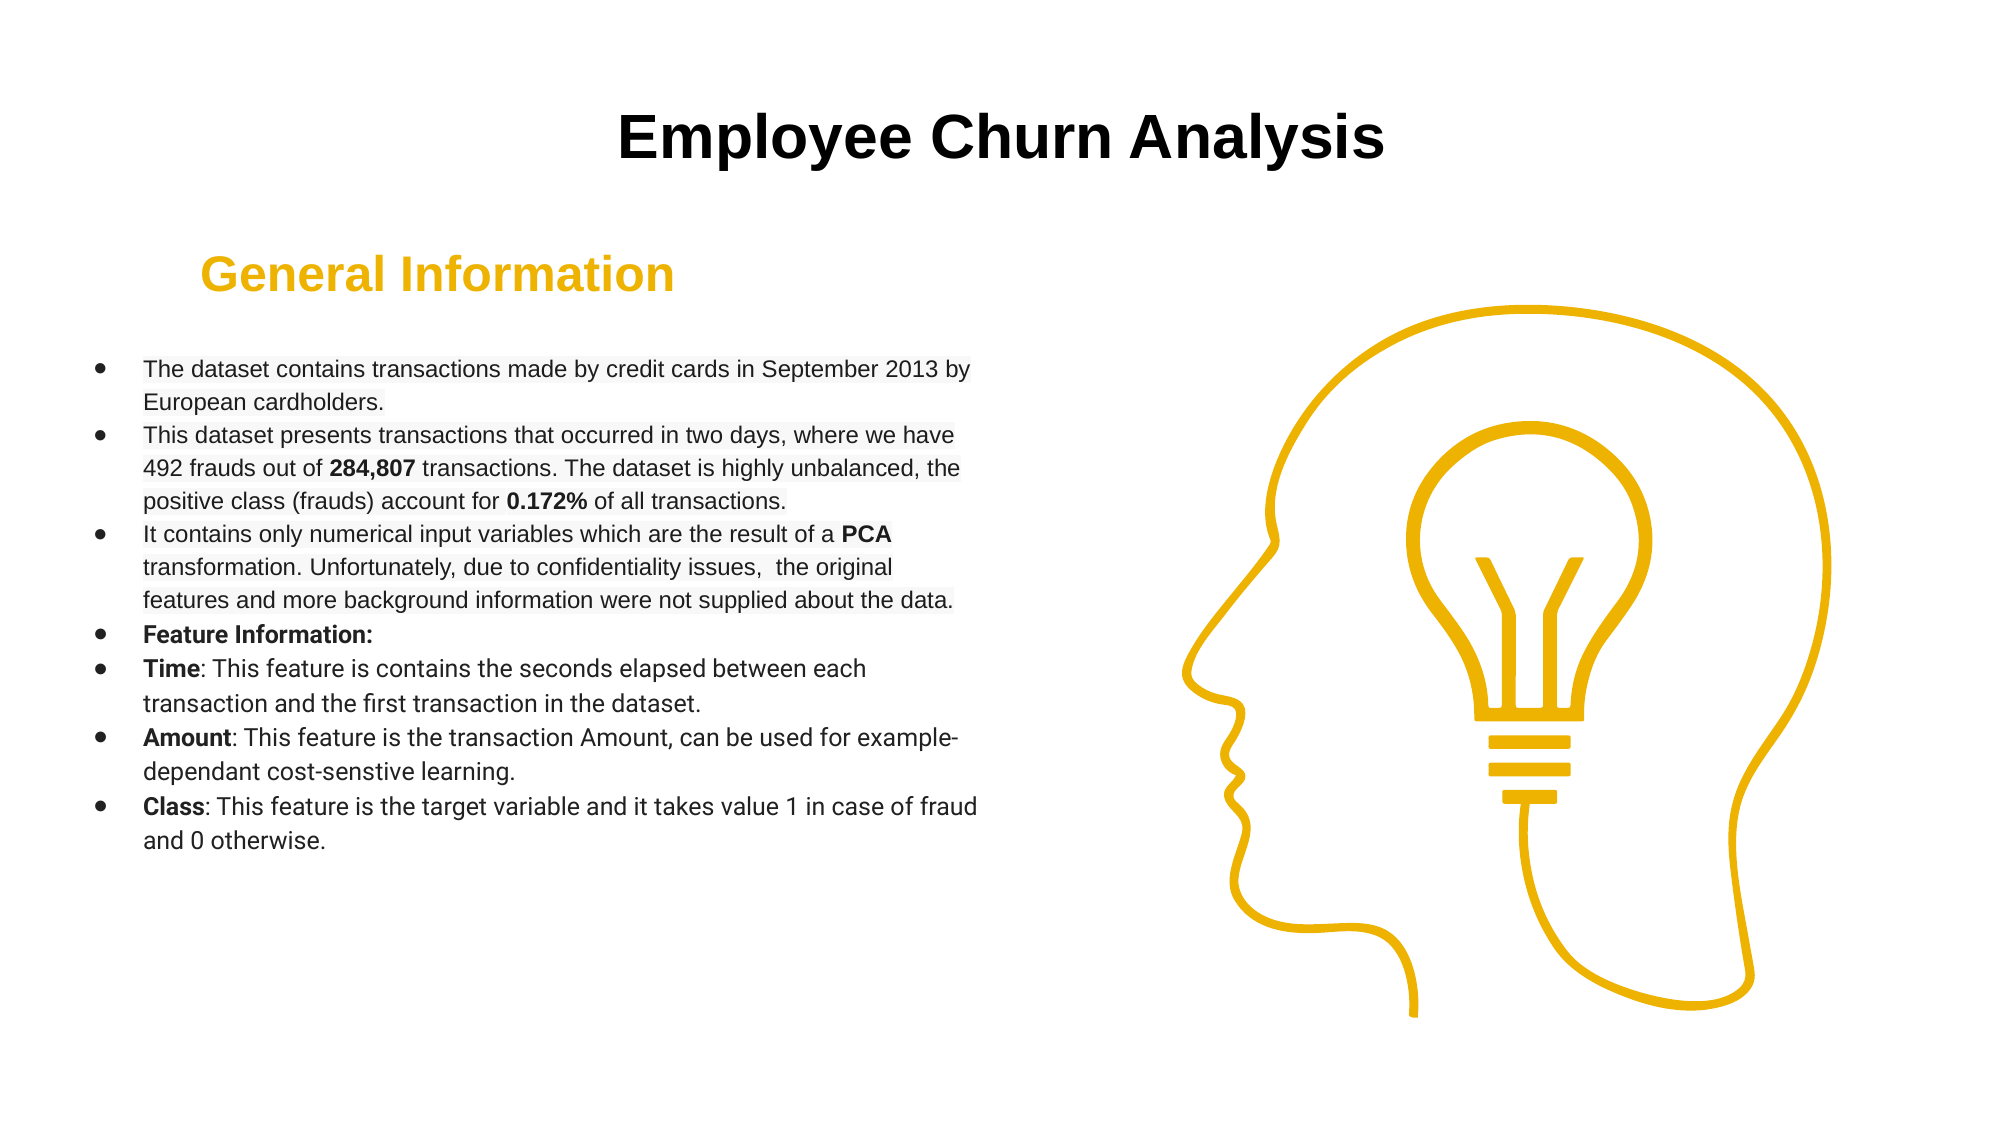

Employee Churn Analysis
General Information

The dataset contains transactions made by credit cards in September 2013 by European cardholders.
This dataset presents transactions that occurred in two days, where we have 492 frauds out of 284,807 transactions. The dataset is highly unbalanced, the positive class (frauds) account for 0.172% of all transactions.
It contains only numerical input variables which are the result of a PCA transformation. Unfortunately, due to confidentiality issues,  the original features and more background information were not supplied about the data.
Feature Information:
Time: This feature is contains the seconds elapsed between each transaction and the first transaction in the dataset.
Amount: This feature is the transaction Amount, can be used for example-dependant cost-senstive learning.
Class: This feature is the target variable and it takes value 1 in case of fraud and 0 otherwise.